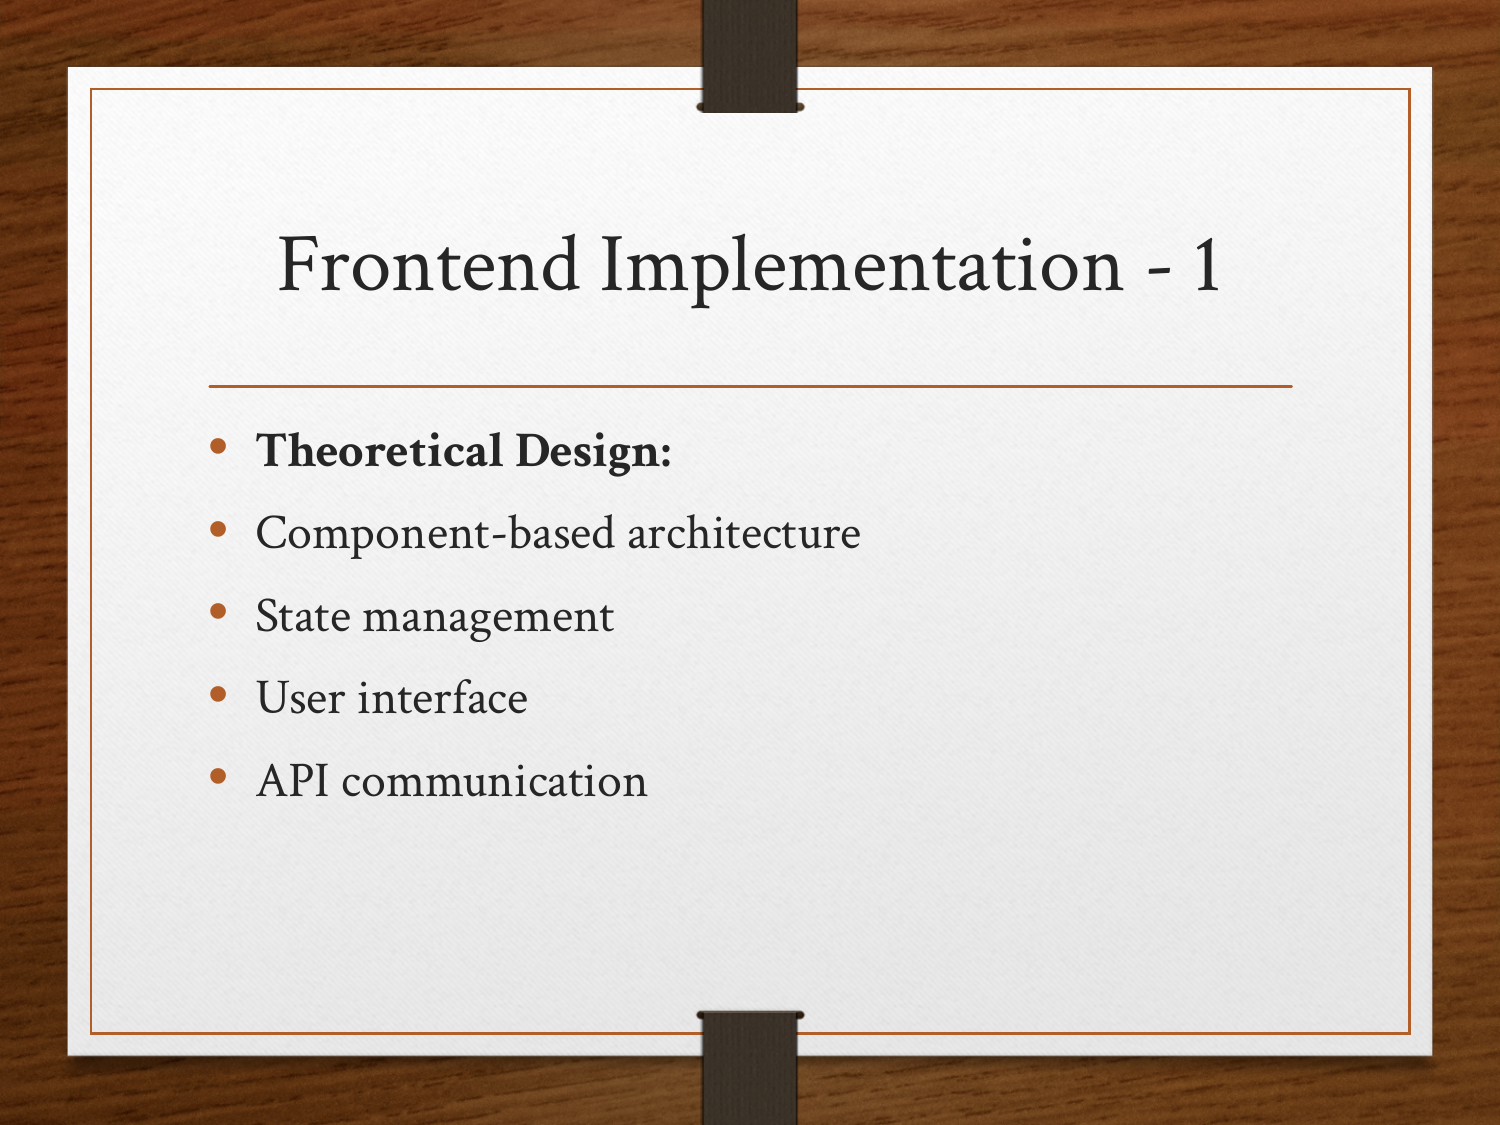

# Frontend Implementation - 1
Theoretical Design:
Component-based architecture
State management
User interface
API communication